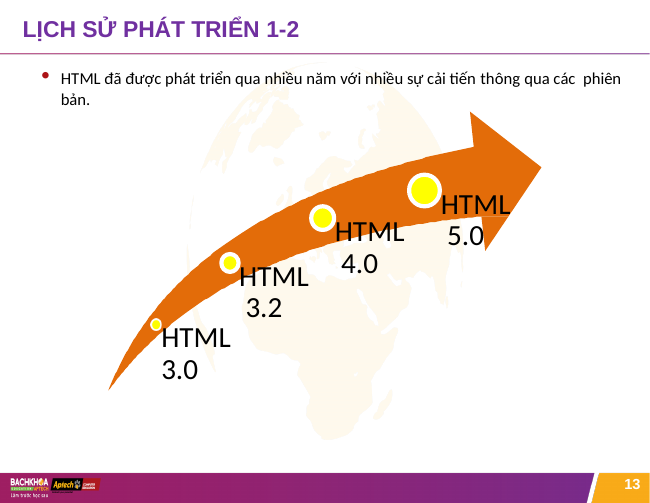

# LỊCH SỬ PHÁT TRIỂN 1-2
HTML đã được phát triển qua nhiều năm với nhiều sự cải tiến thông qua các  phiên bản.

HTML  5.0

HTML  4.0

HTML  3.2

HTML  3.0
13